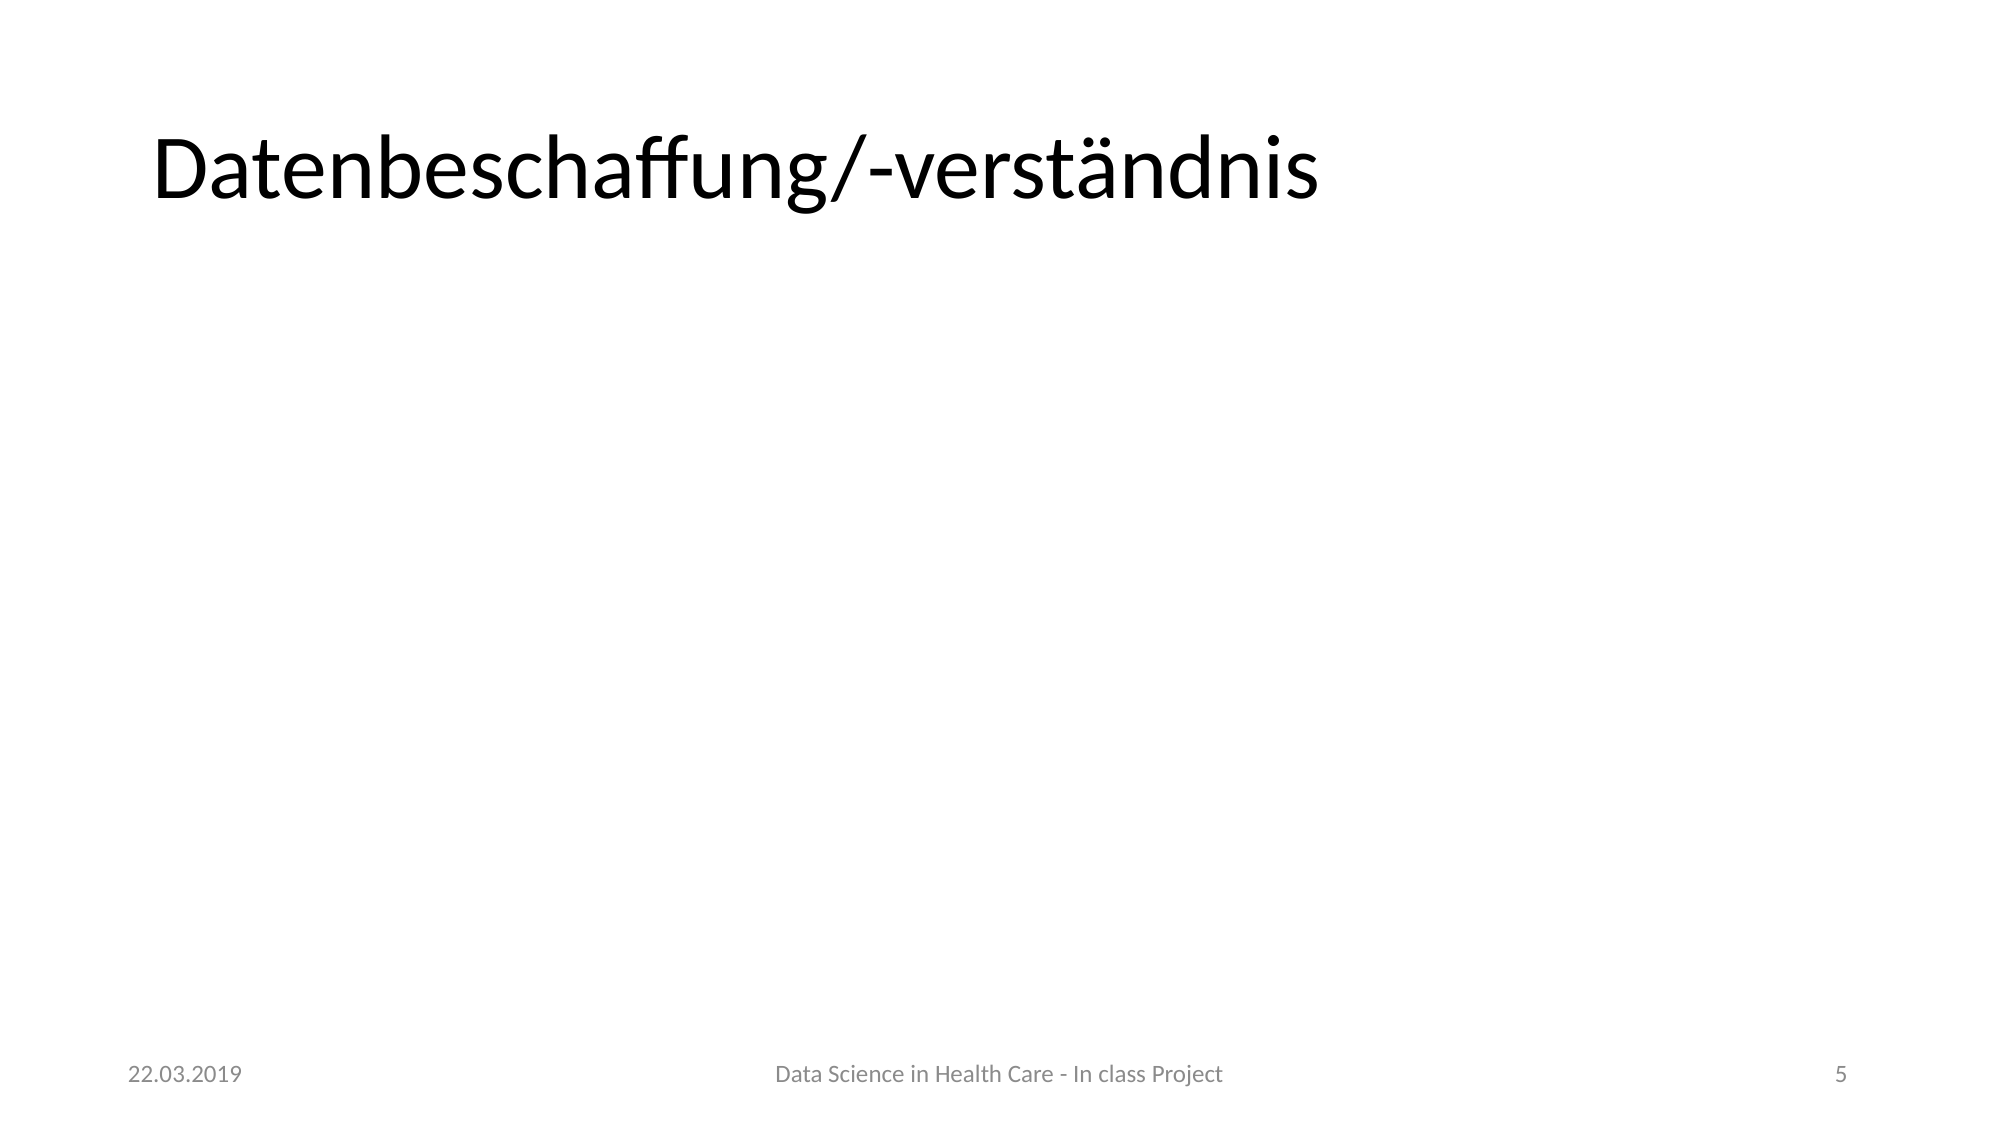

# Datenbeschaffung/-verständnis
22.03.2019
Data Science in Health Care - In class Project
5